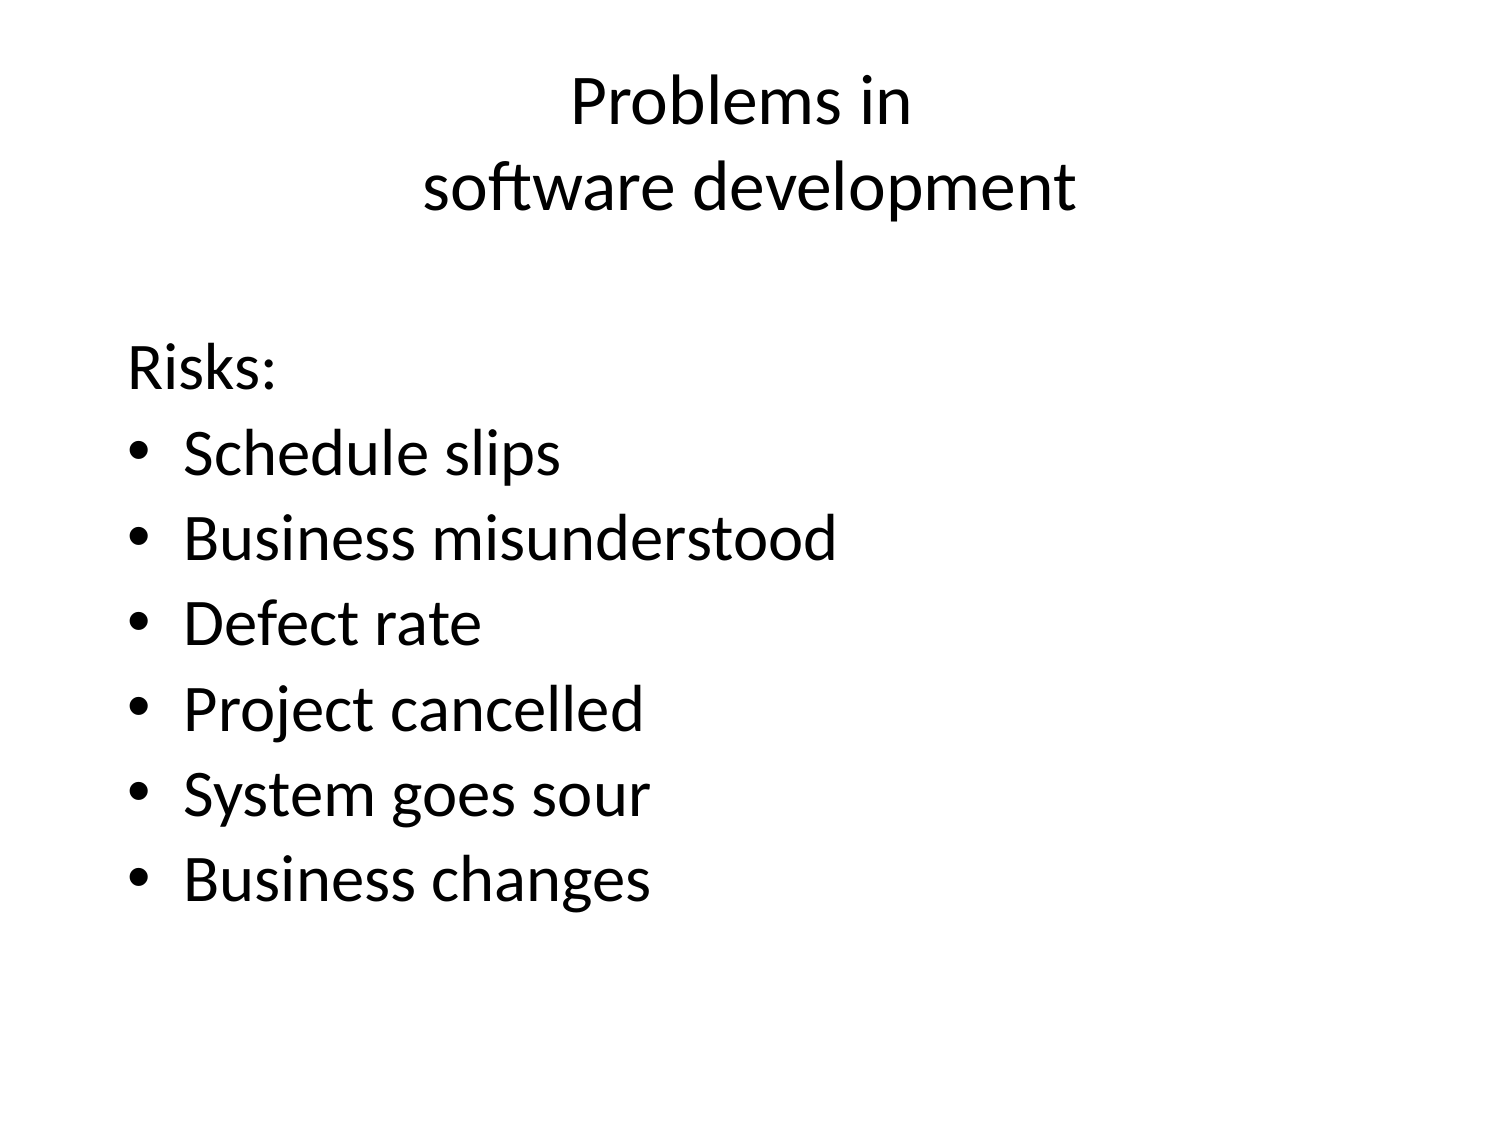

# Problems in software development
Risks:
Schedule slips
Business misunderstood
Defect rate
Project cancelled
System goes sour
Business changes